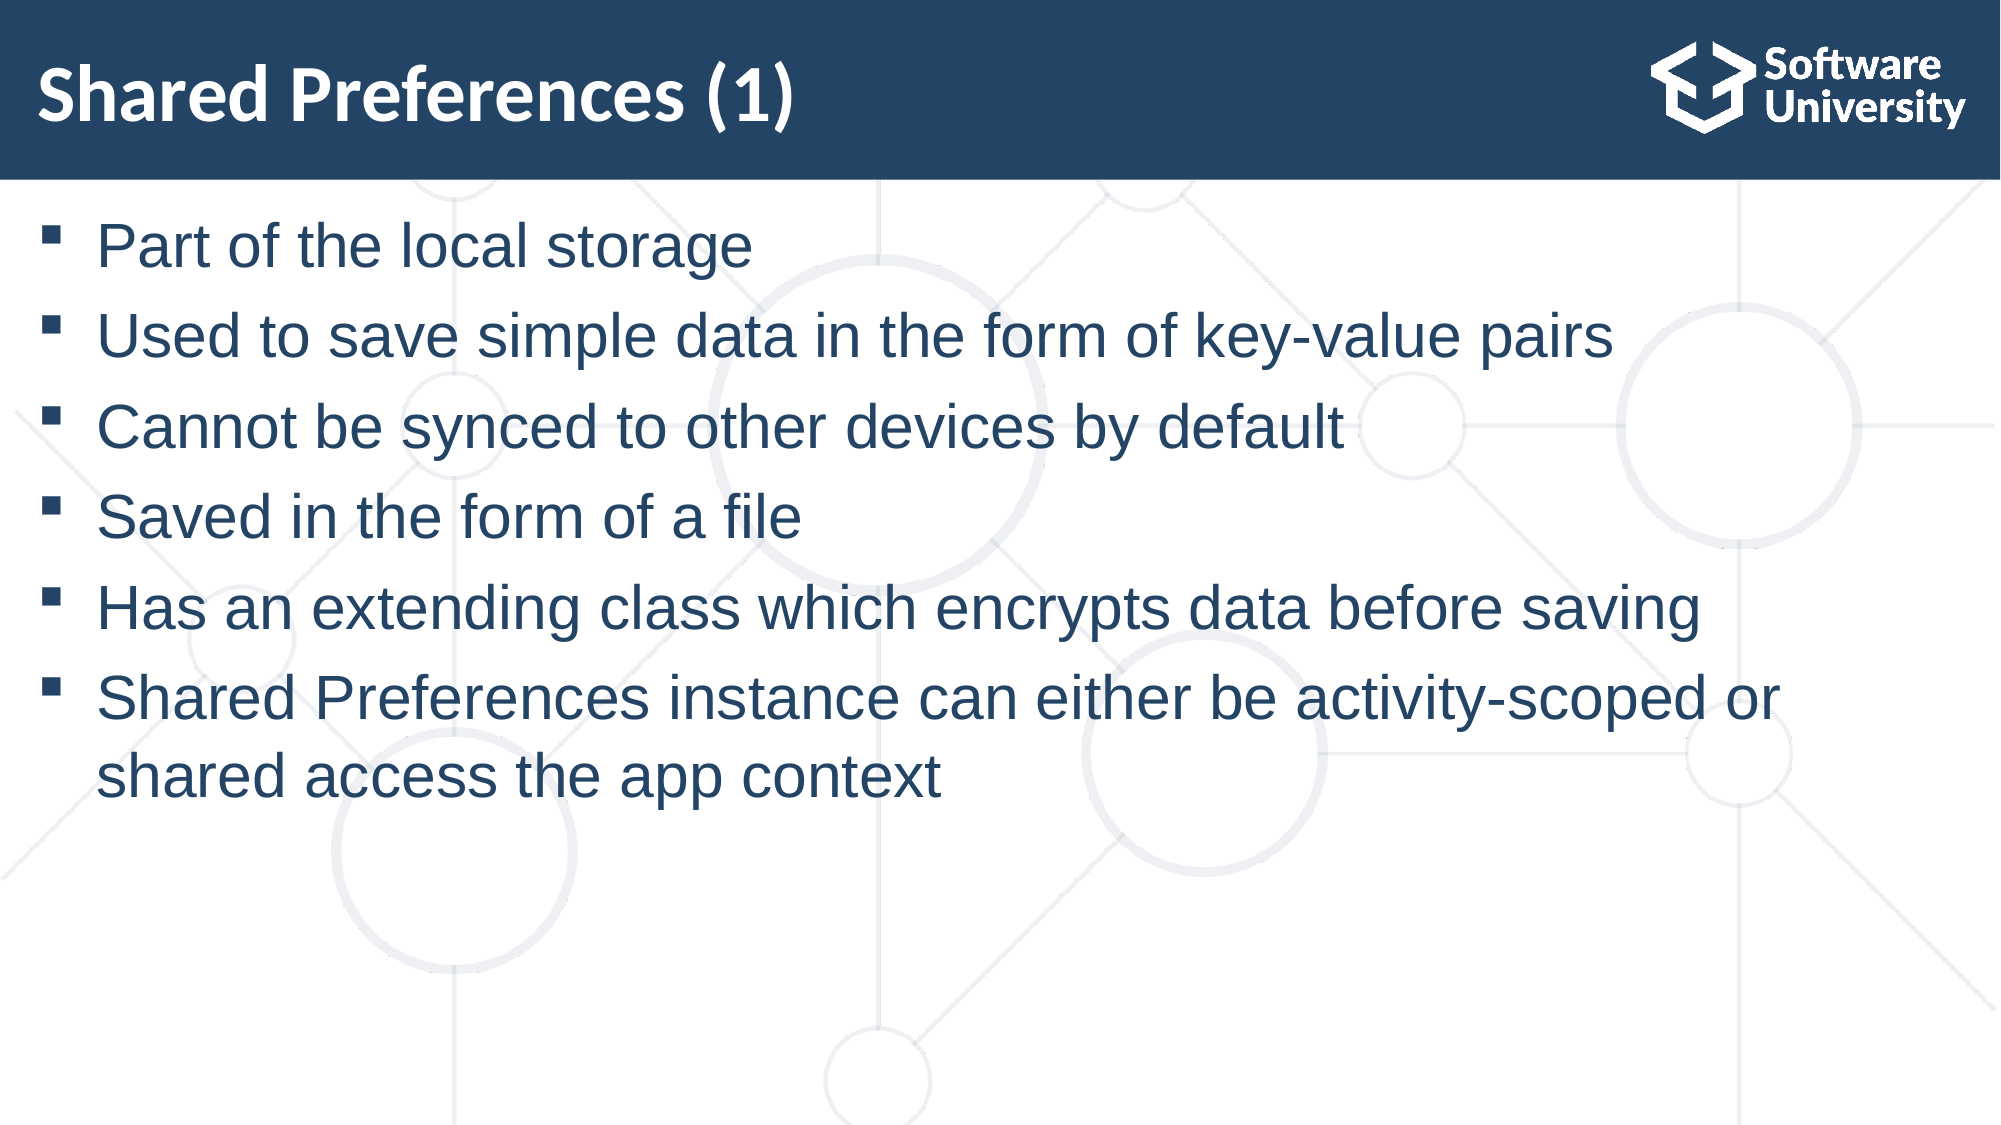

# Shared Preferences (1)
Part of the local storage
Used to save simple data in the form of key-value pairs
Cannot be synced to other devices by default
Saved in the form of a file
Has an extending class which encrypts data before saving
Shared Preferences instance can either be activity-scoped or shared access the app context